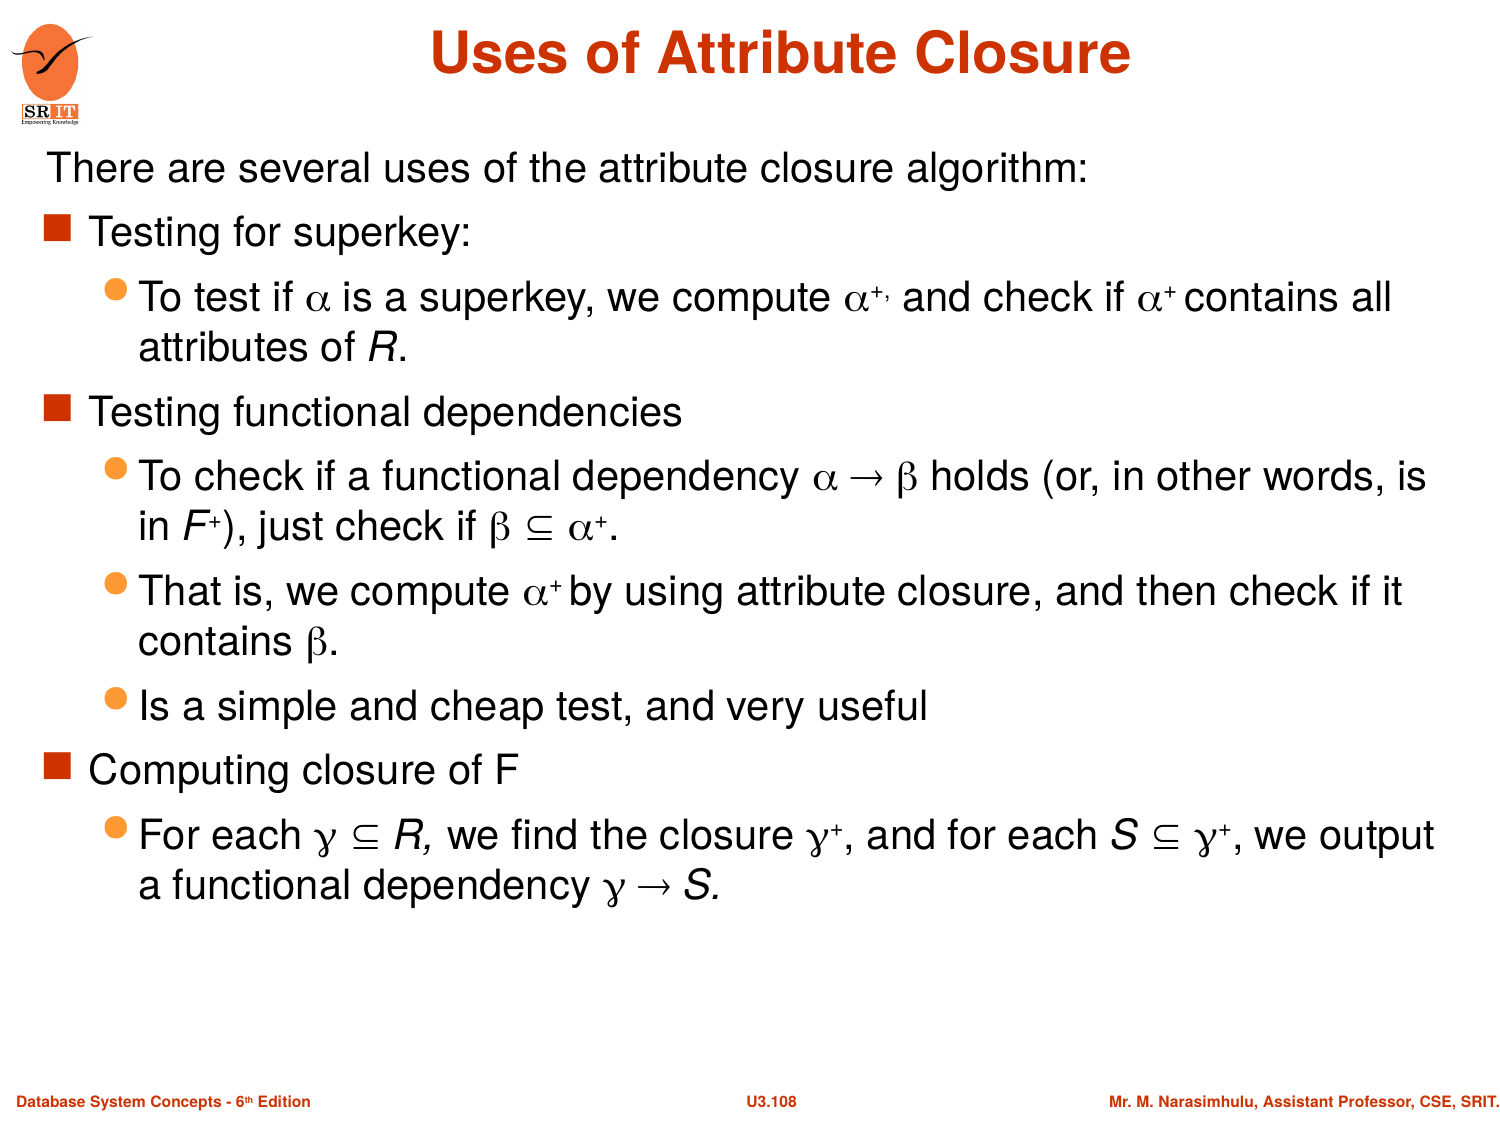

# Uses of Attribute Closure
There are several uses of the attribute closure algorithm:
Testing for superkey:
To test if α is a superkey, we compute α+, and check if α+ contains all attributes of R.
Testing functional dependencies
To check if a functional dependency α → β holds (or, in other words, is in F+), just check if β ⊆ α+.
That is, we compute α+ by using attribute closure, and then check if it contains β.
Is a simple and cheap test, and very useful
Computing closure of F
For each γ ⊆ R, we find the closure γ+, and for each S ⊆ γ+, we output a functional dependency γ → S.